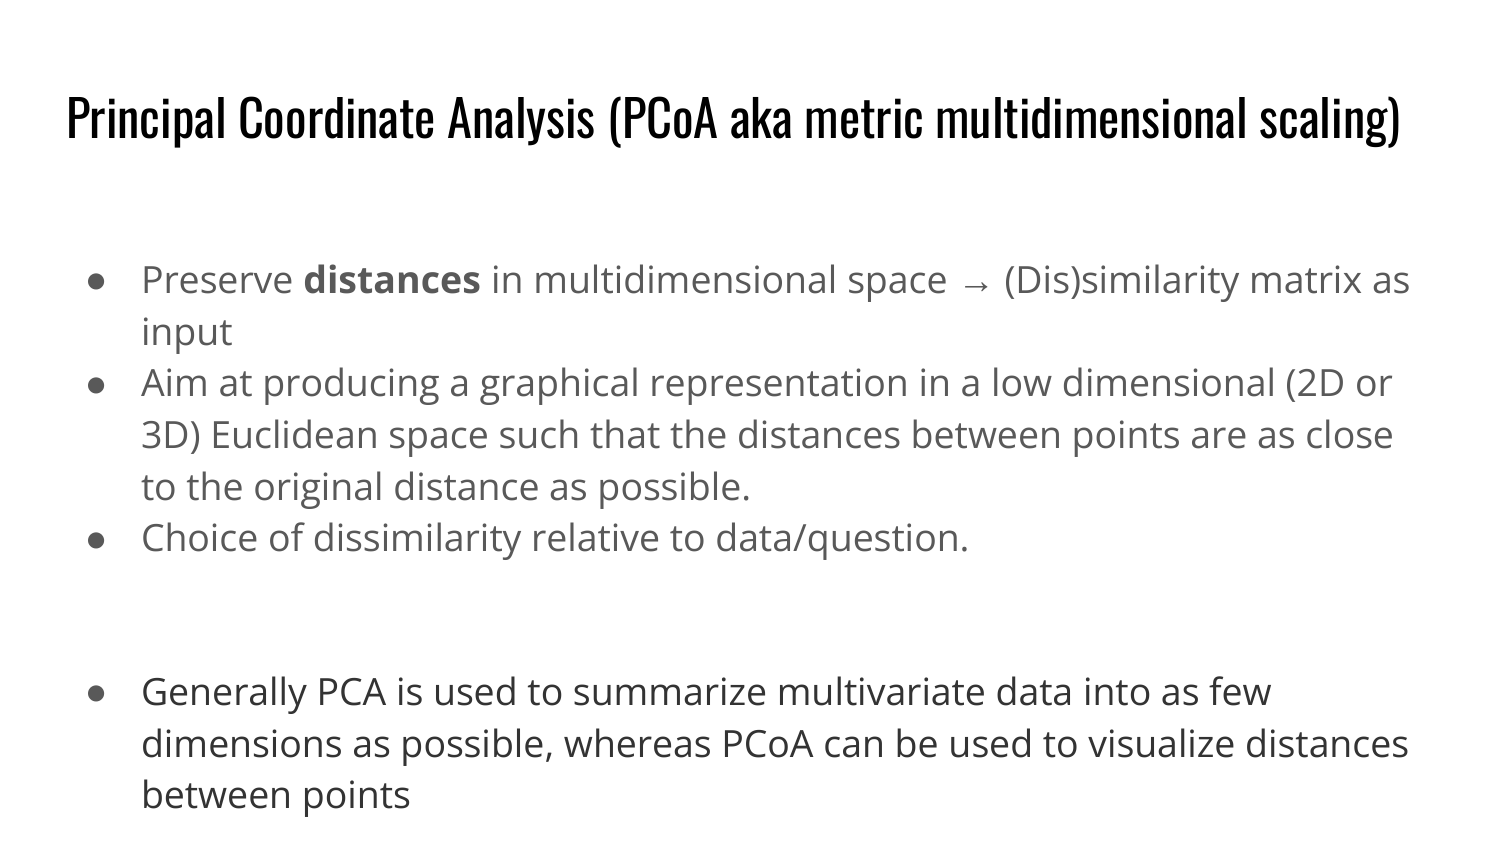

# Principal Coordinate Analysis (PCoA aka metric multidimensional scaling)

Preserve distances in multidimensional space → (Dis)similarity matrix as input
Aim at producing a graphical representation in a low dimensional (2D or 3D) Euclidean space such that the distances between points are as close to the original distance as possible.
Choice of dissimilarity relative to data/question.

Generally PCA is used to summarize multivariate data into as few dimensions as possible, whereas PCoA can be used to visualize distances between points